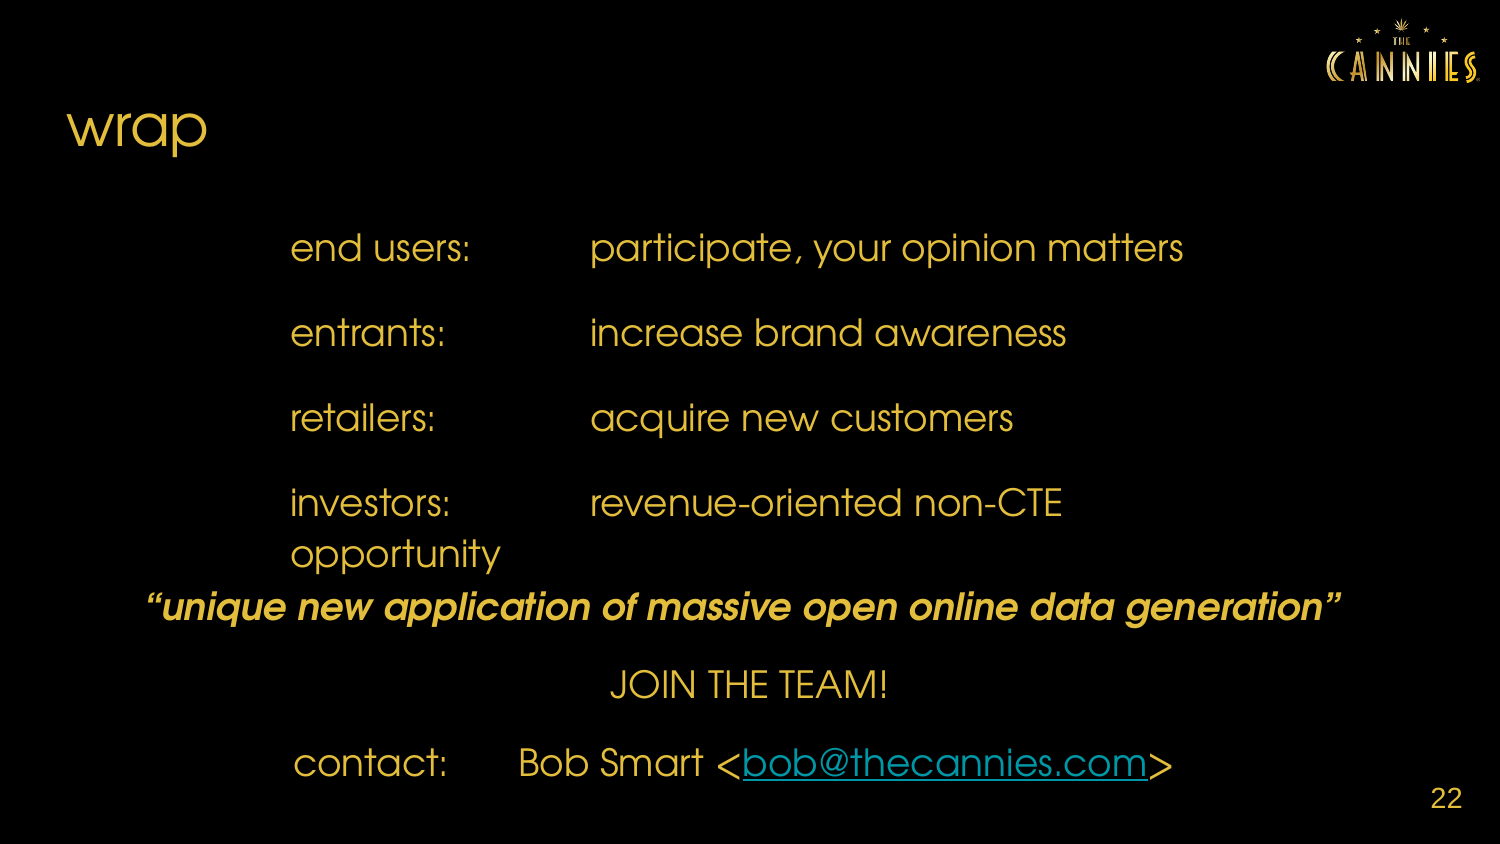

# wrap
end users:	participate, your opinion matters
entrants:	increase brand awareness
retailers:		acquire new customers
investors:	revenue-oriented non-CTE opportunity
“unique new application of massive open online data generation”
JOIN THE TEAM!
contact:	Bob Smart <bob@thecannies.com>
22